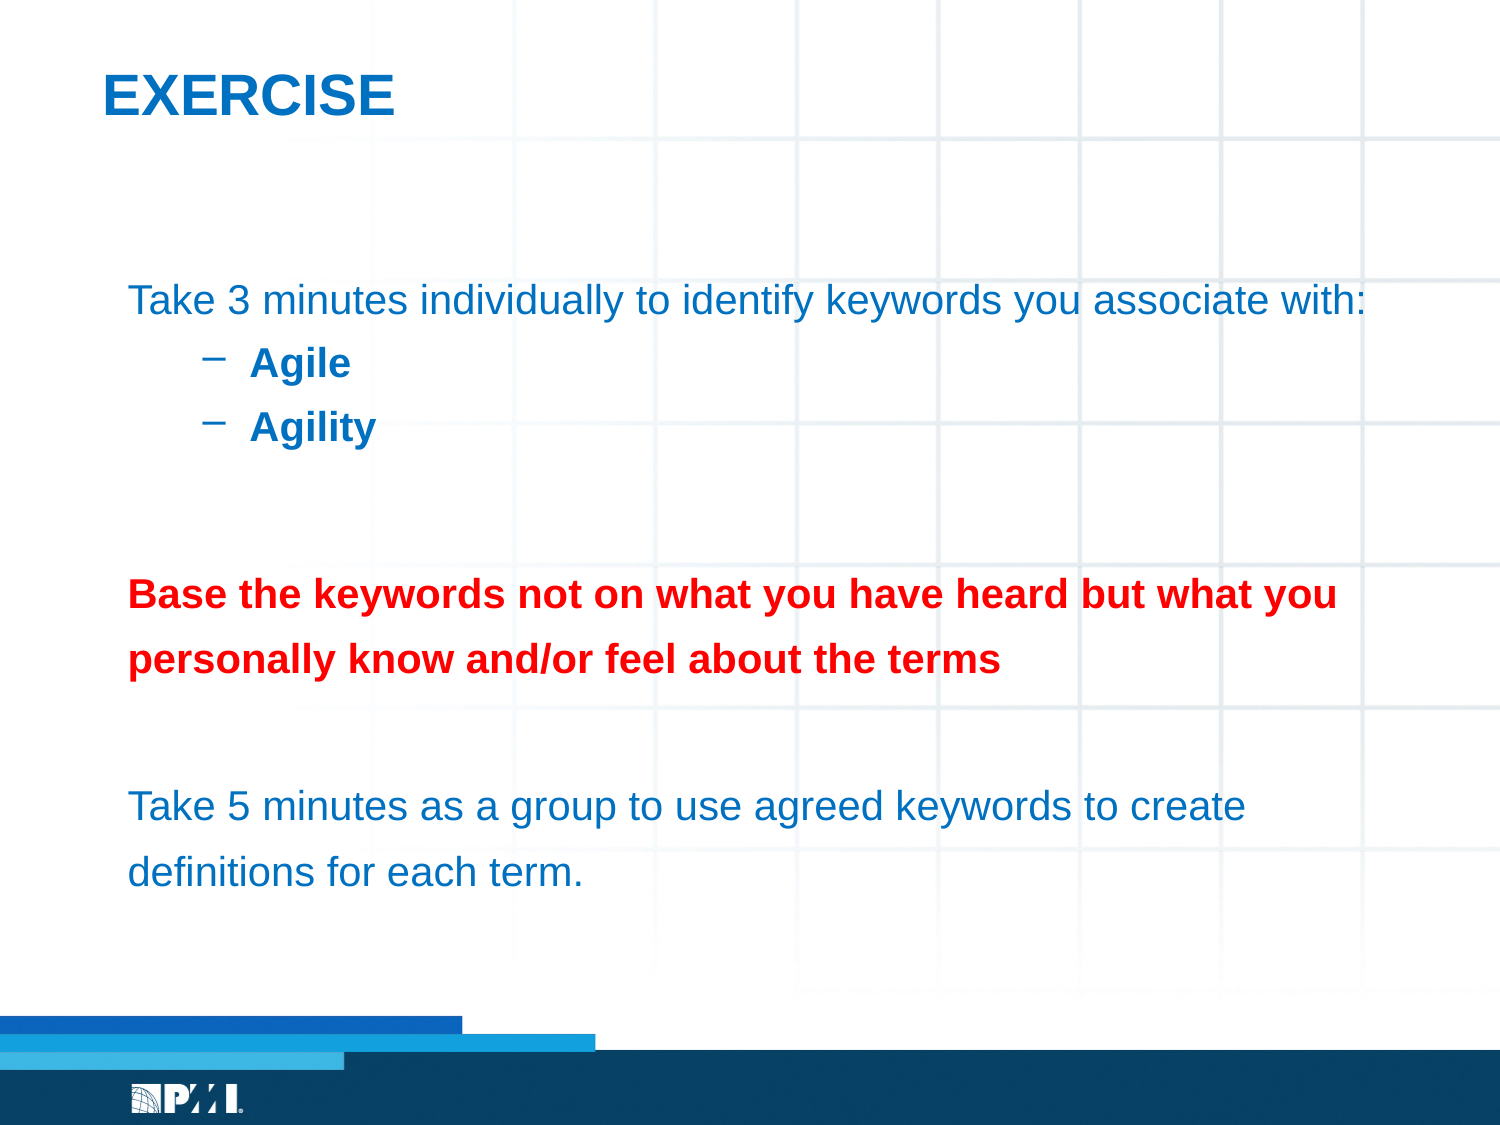

# Exercise
Take 3 minutes individually to identify keywords you associate with:
Agile
Agility

Base the keywords not on what you have heard but what you personally know and/or feel about the terms

Take 5 minutes as a group to use agreed keywords to create definitions for each term.